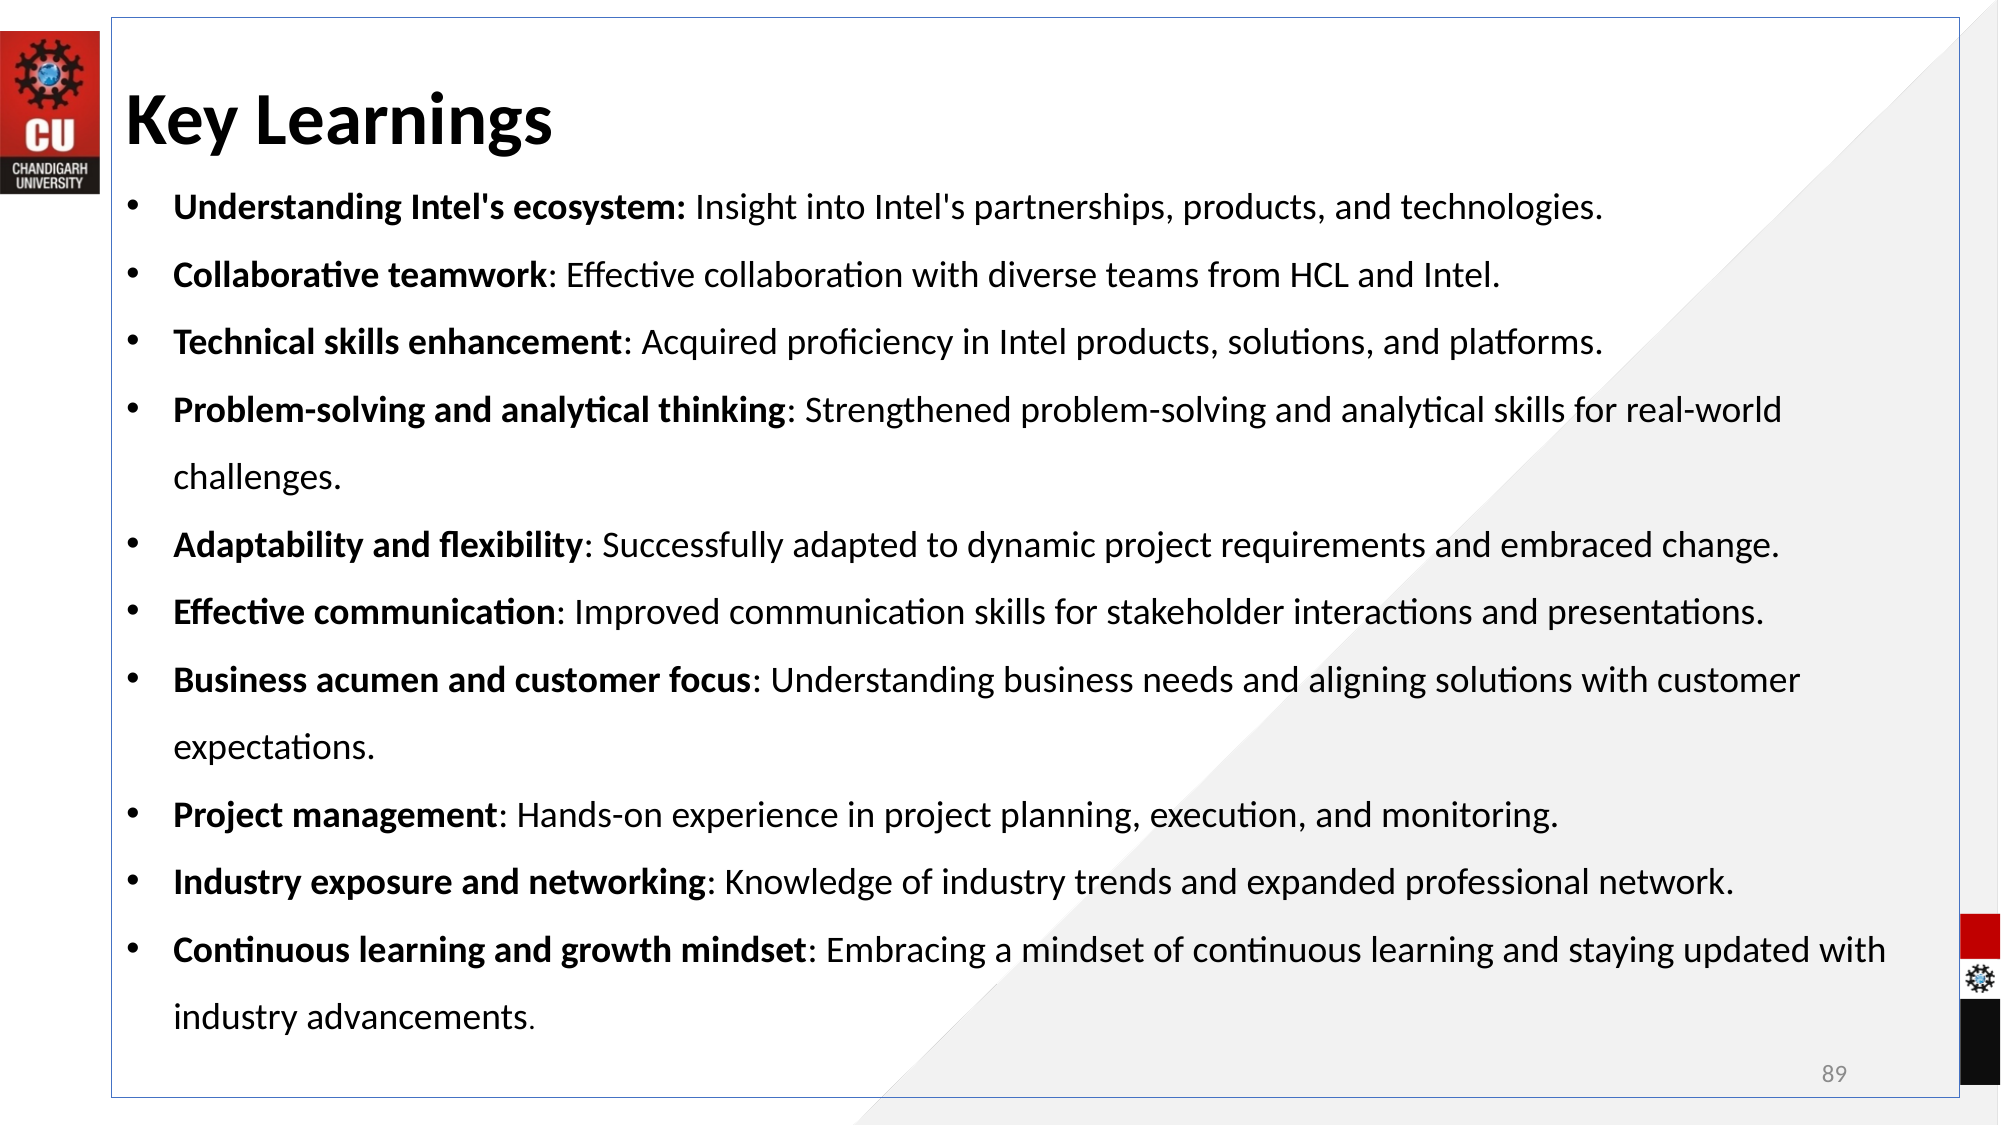

Key Learnings
Understanding Intel's ecosystem: Insight into Intel's partnerships, products, and technologies.
Collaborative teamwork: Effective collaboration with diverse teams from HCL and Intel.
Technical skills enhancement: Acquired proficiency in Intel products, solutions, and platforms.
Problem-solving and analytical thinking: Strengthened problem-solving and analytical skills for real-world challenges.
Adaptability and flexibility: Successfully adapted to dynamic project requirements and embraced change.
Effective communication: Improved communication skills for stakeholder interactions and presentations.
Business acumen and customer focus: Understanding business needs and aligning solutions with customer expectations.
Project management: Hands-on experience in project planning, execution, and monitoring.
Industry exposure and networking: Knowledge of industry trends and expanded professional network.
Continuous learning and growth mindset: Embracing a mindset of continuous learning and staying updated with industry advancements.

89